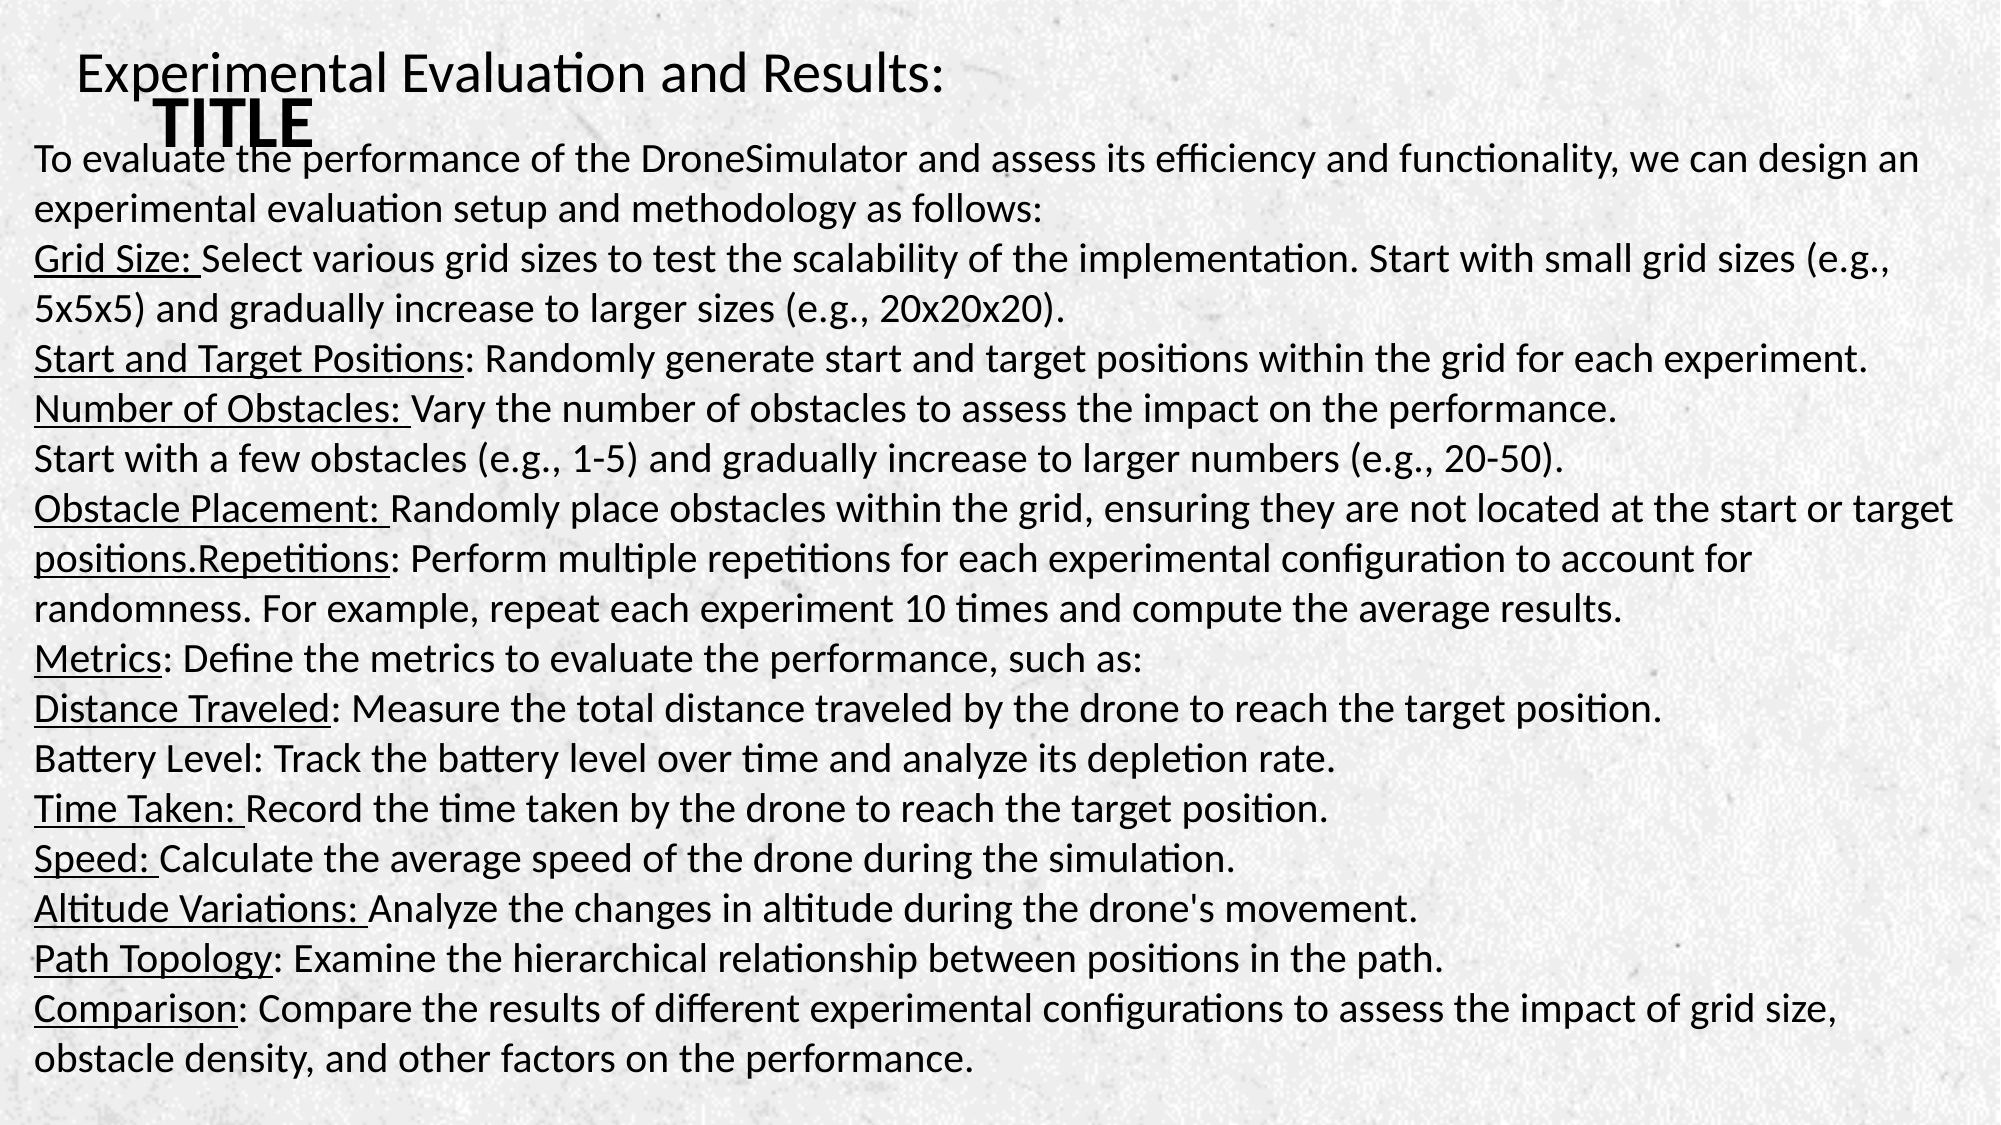

Experimental Evaluation and Results:
# Title
To evaluate the performance of the DroneSimulator and assess its efficiency and functionality, we can design an experimental evaluation setup and methodology as follows:
Grid Size: Select various grid sizes to test the scalability of the implementation. Start with small grid sizes (e.g., 5x5x5) and gradually increase to larger sizes (e.g., 20x20x20).
Start and Target Positions: Randomly generate start and target positions within the grid for each experiment.
Number of Obstacles: Vary the number of obstacles to assess the impact on the performance.
Start with a few obstacles (e.g., 1-5) and gradually increase to larger numbers (e.g., 20-50).
Obstacle Placement: Randomly place obstacles within the grid, ensuring they are not located at the start or target positions.Repetitions: Perform multiple repetitions for each experimental configuration to account for randomness. For example, repeat each experiment 10 times and compute the average results.
Metrics: Define the metrics to evaluate the performance, such as:
Distance Traveled: Measure the total distance traveled by the drone to reach the target position.
Battery Level: Track the battery level over time and analyze its depletion rate.
Time Taken: Record the time taken by the drone to reach the target position.
Speed: Calculate the average speed of the drone during the simulation.
Altitude Variations: Analyze the changes in altitude during the drone's movement.
Path Topology: Examine the hierarchical relationship between positions in the path.
Comparison: Compare the results of different experimental configurations to assess the impact of grid size, obstacle density, and other factors on the performance.